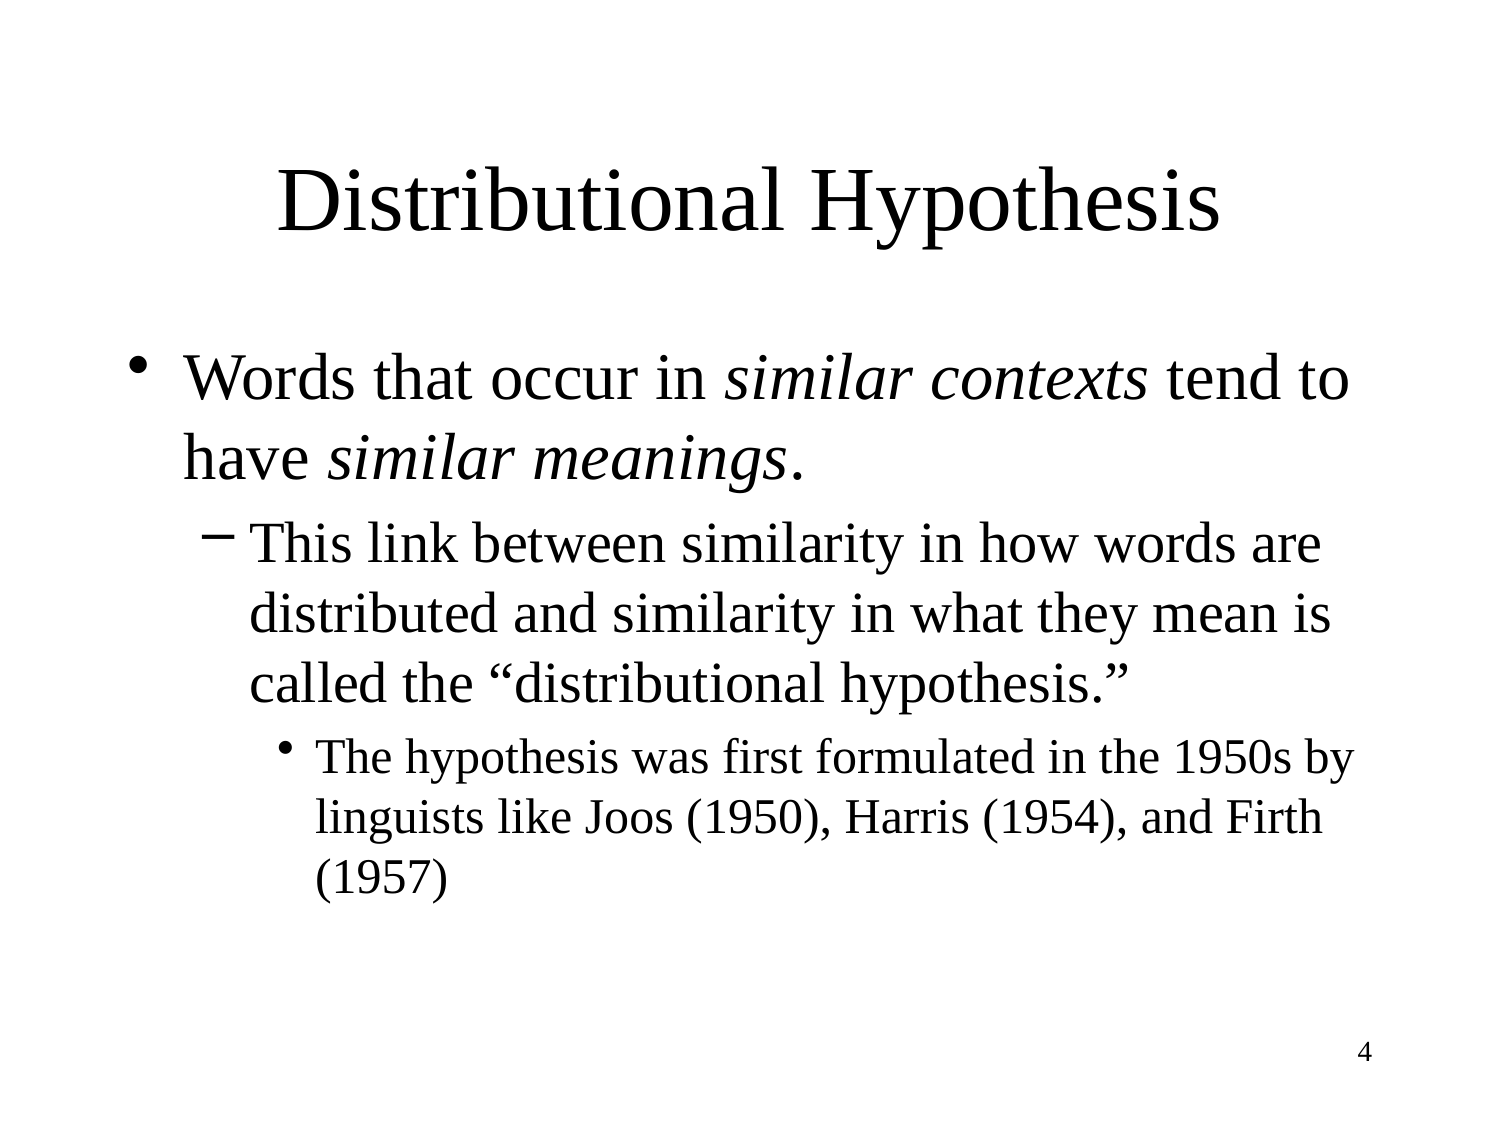

# Distributional Hypothesis
Words that occur in similar contexts tend to have similar meanings.
This link between similarity in how words are distributed and similarity in what they mean is called the “distributional hypothesis.”
The hypothesis was first formulated in the 1950s by linguists like Joos (1950), Harris (1954), and Firth (1957)

4